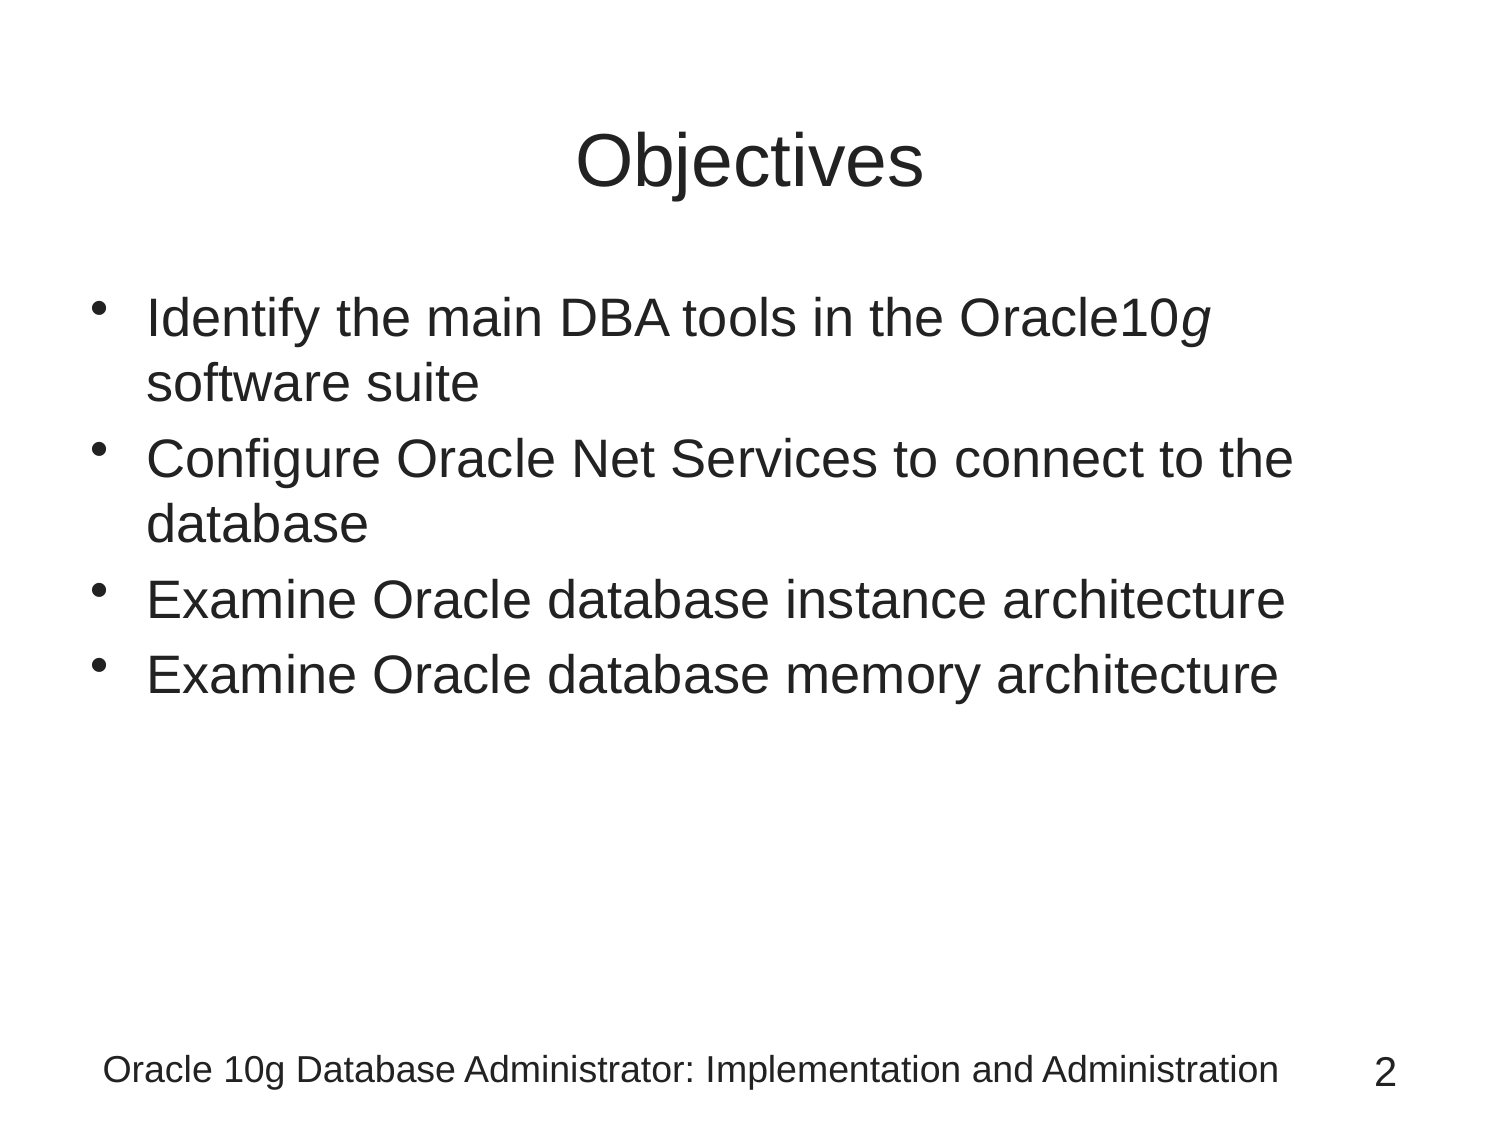

# Objectives
Identify the main DBA tools in the Oracle10g software suite
Configure Oracle Net Services to connect to the database
Examine Oracle database instance architecture
Examine Oracle database memory architecture
Oracle 10g Database Administrator: Implementation and Administration
2